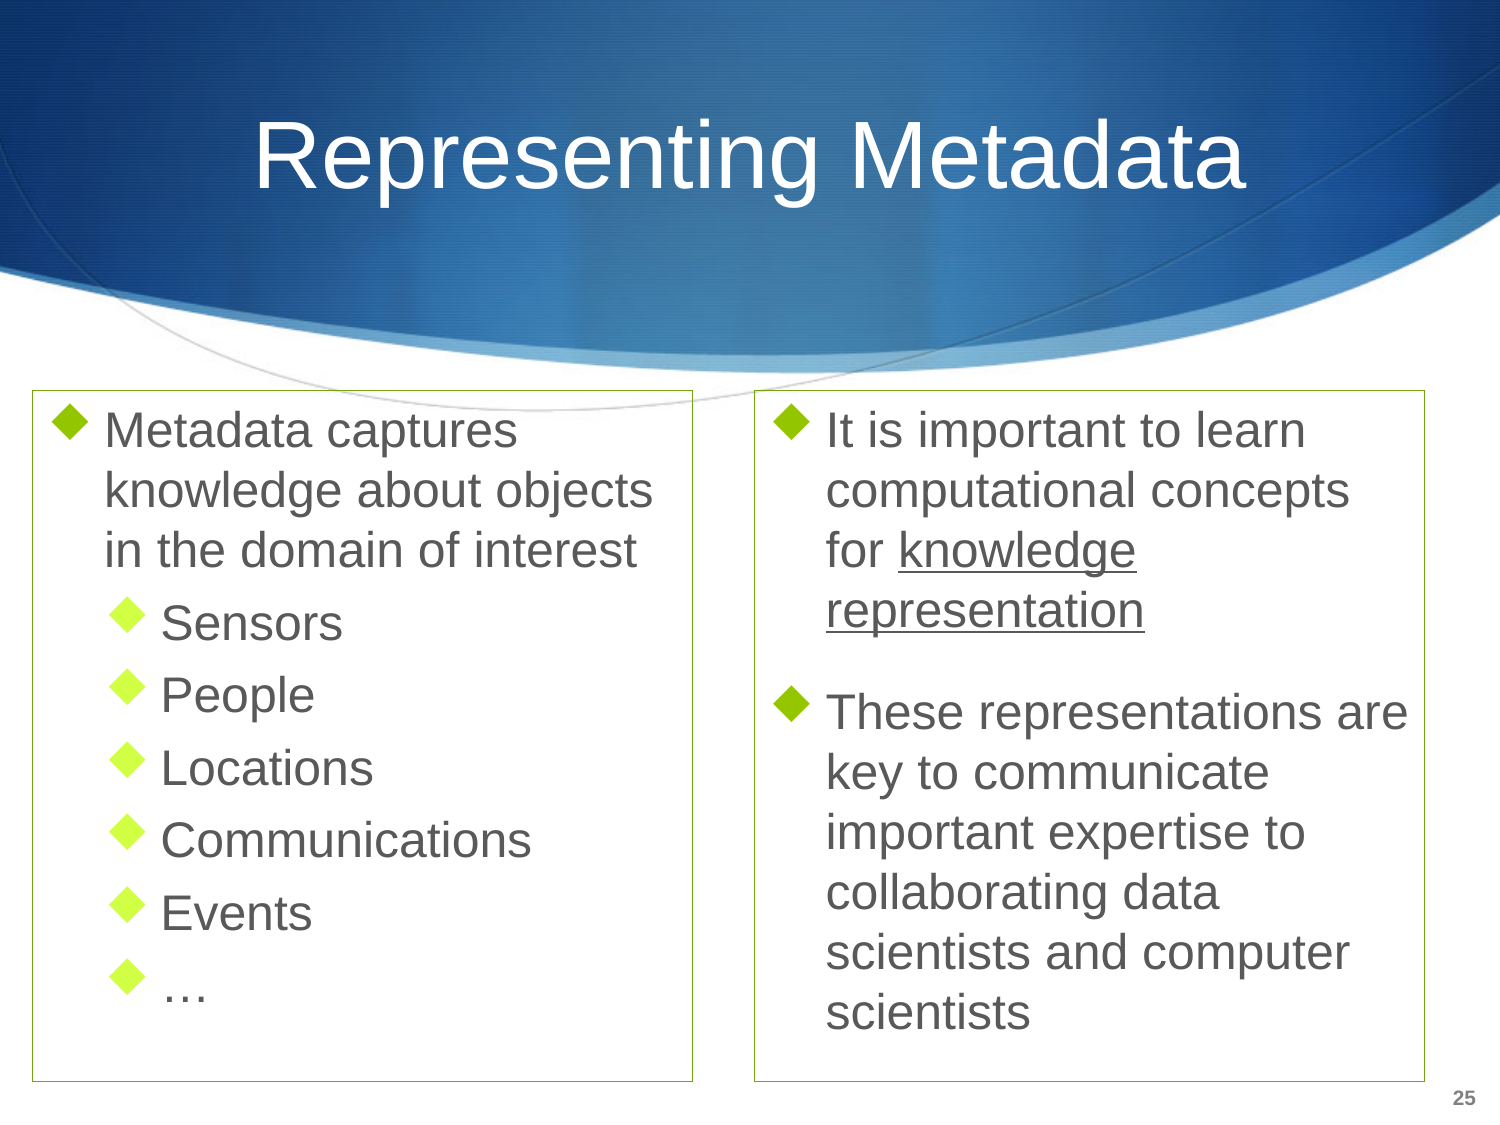

# Representing Metadata
Metadata captures knowledge about objects in the domain of interest
Sensors
People
Locations
Communications
Events
…

It is important to learn computational concepts for knowledge representation
These representations are key to communicate important expertise to collaborating data scientists and computer scientists
25